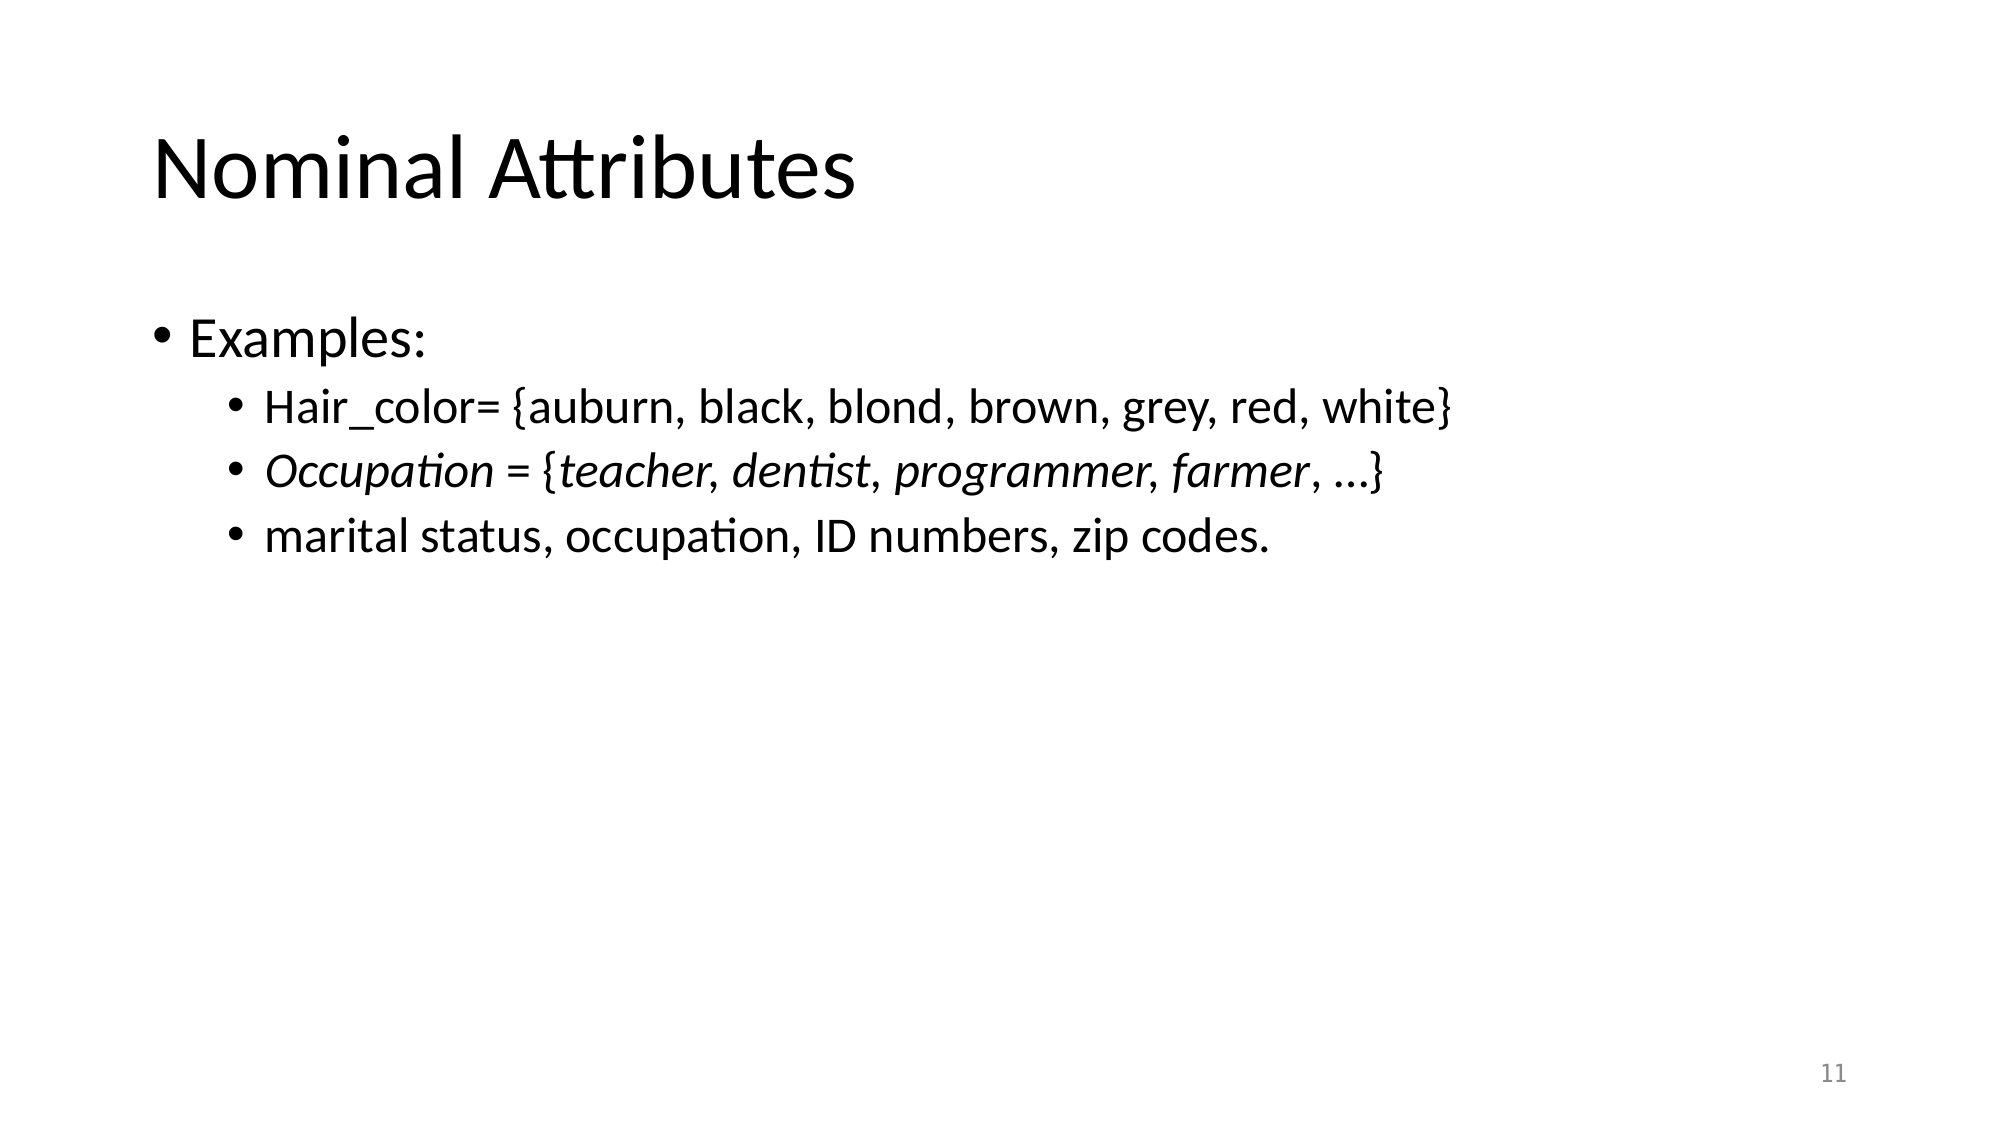

# Nominal Attributes
Examples:
Hair_color= {auburn, black, blond, brown, grey, red, white}
Occupation = {teacher, dentist, programmer, farmer, …}
marital status, occupation, ID numbers, zip codes.
11